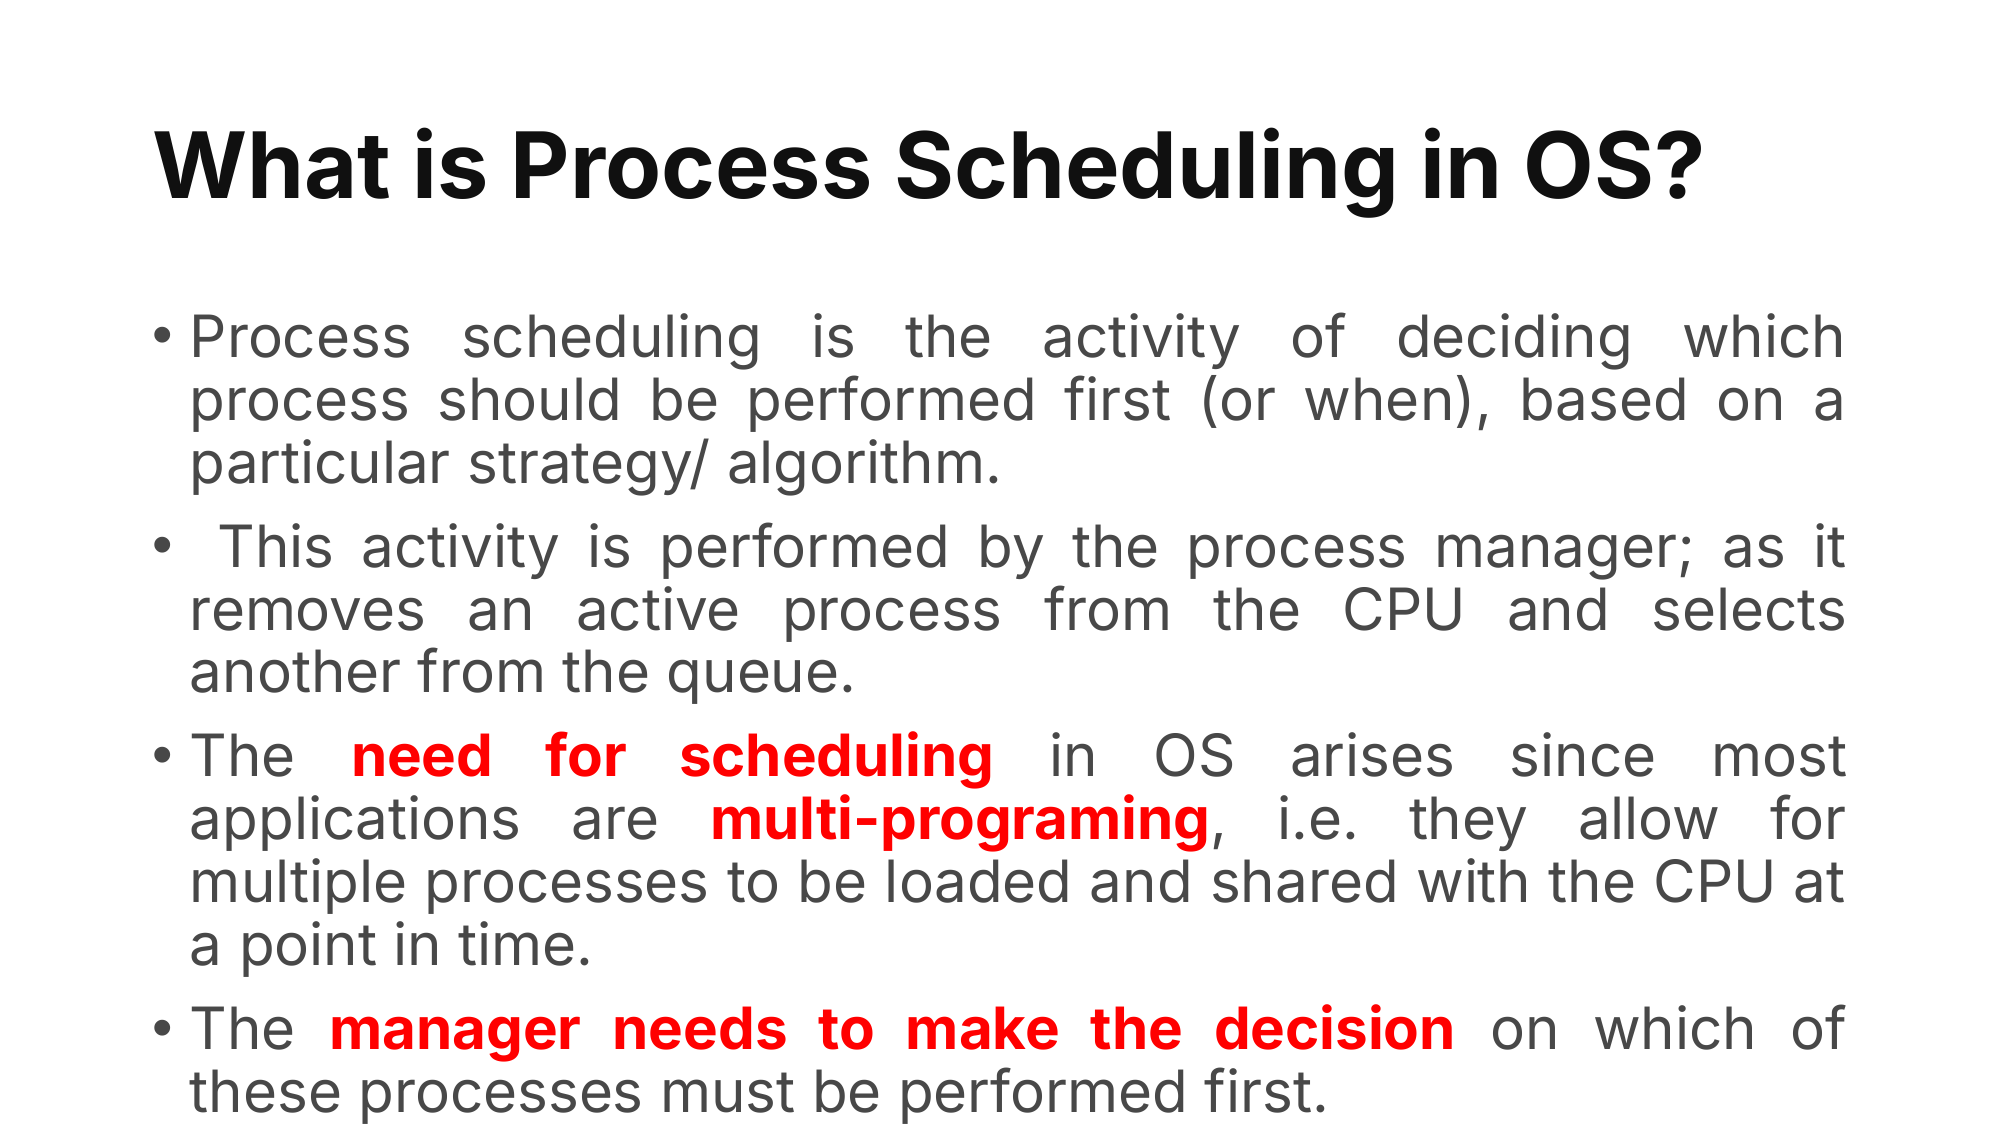

# What is Process Scheduling in OS?
Process scheduling is the activity of deciding which process should be performed first (or when), based on a particular strategy/ algorithm.
 This activity is performed by the process manager; as it removes an active process from the CPU and selects another from the queue.
The need for scheduling in OS arises since most applications are multi-programing, i.e. they allow for multiple processes to be loaded and shared with the CPU at a point in time.
The manager needs to make the decision on which of these processes must be performed first.